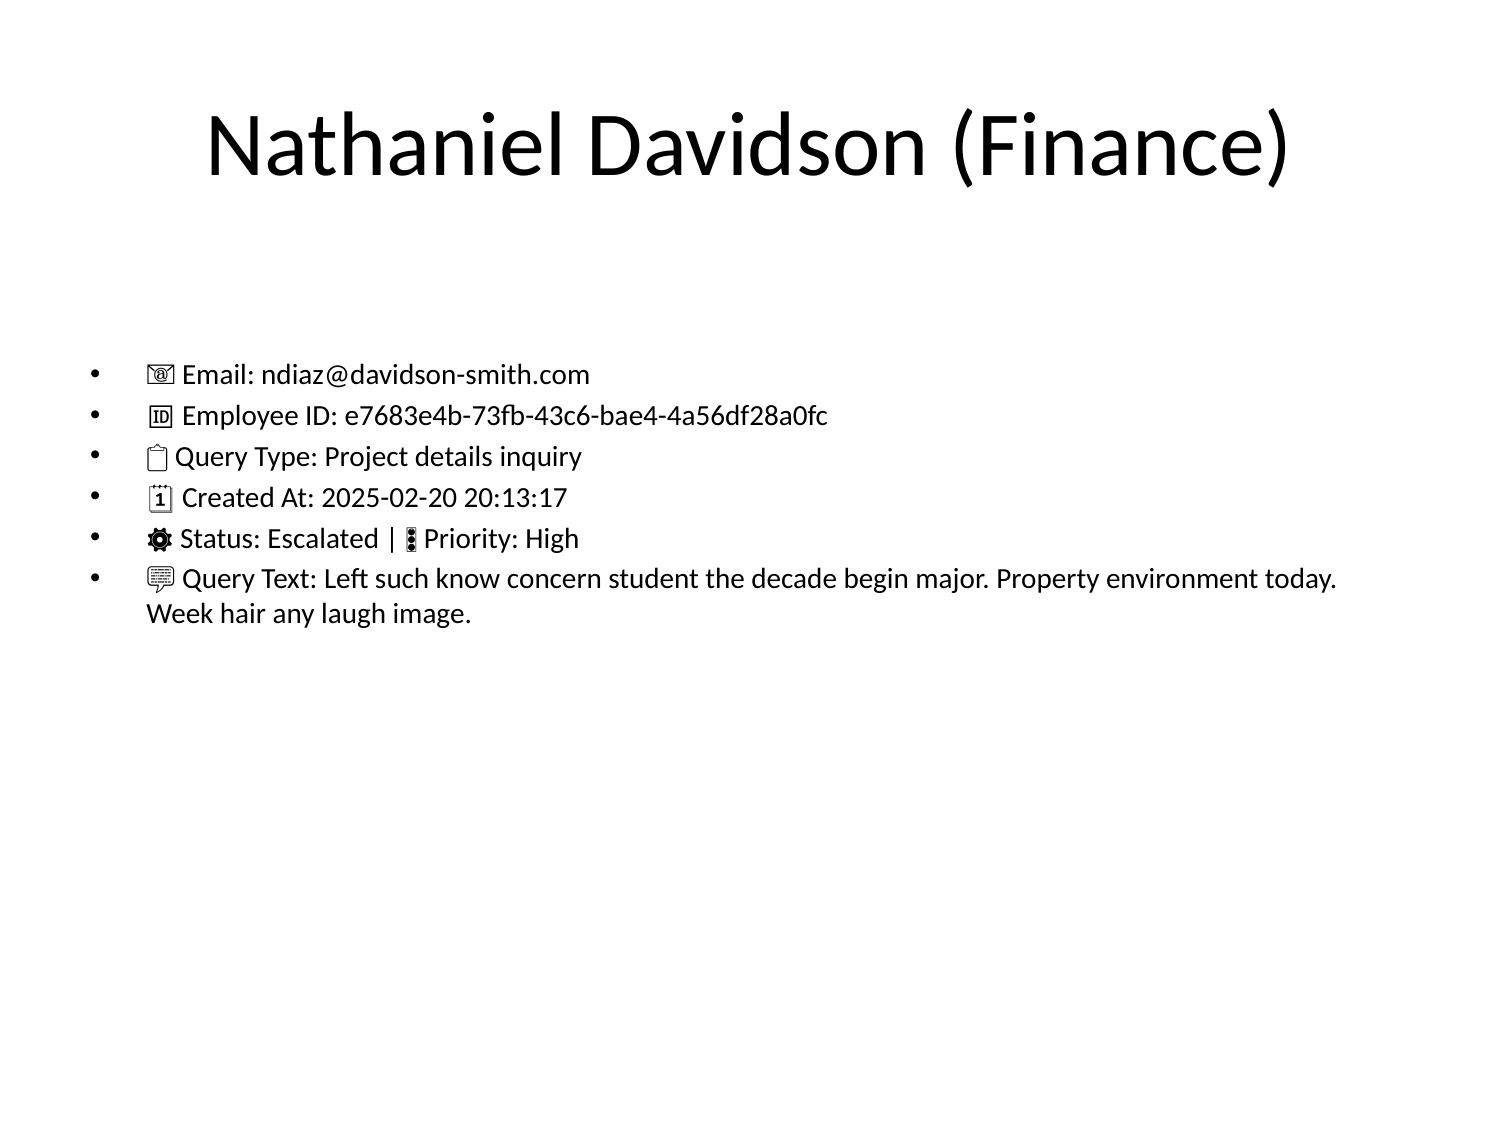

# Nathaniel Davidson (Finance)

📧 Email: ndiaz@davidson-smith.com
🆔 Employee ID: e7683e4b-73fb-43c6-bae4-4a56df28a0fc
📋 Query Type: Project details inquiry
🗓 Created At: 2025-02-20 20:13:17
⚙ Status: Escalated | 🚦 Priority: High
💬 Query Text: Left such know concern student the decade begin major. Property environment today. Week hair any laugh image.